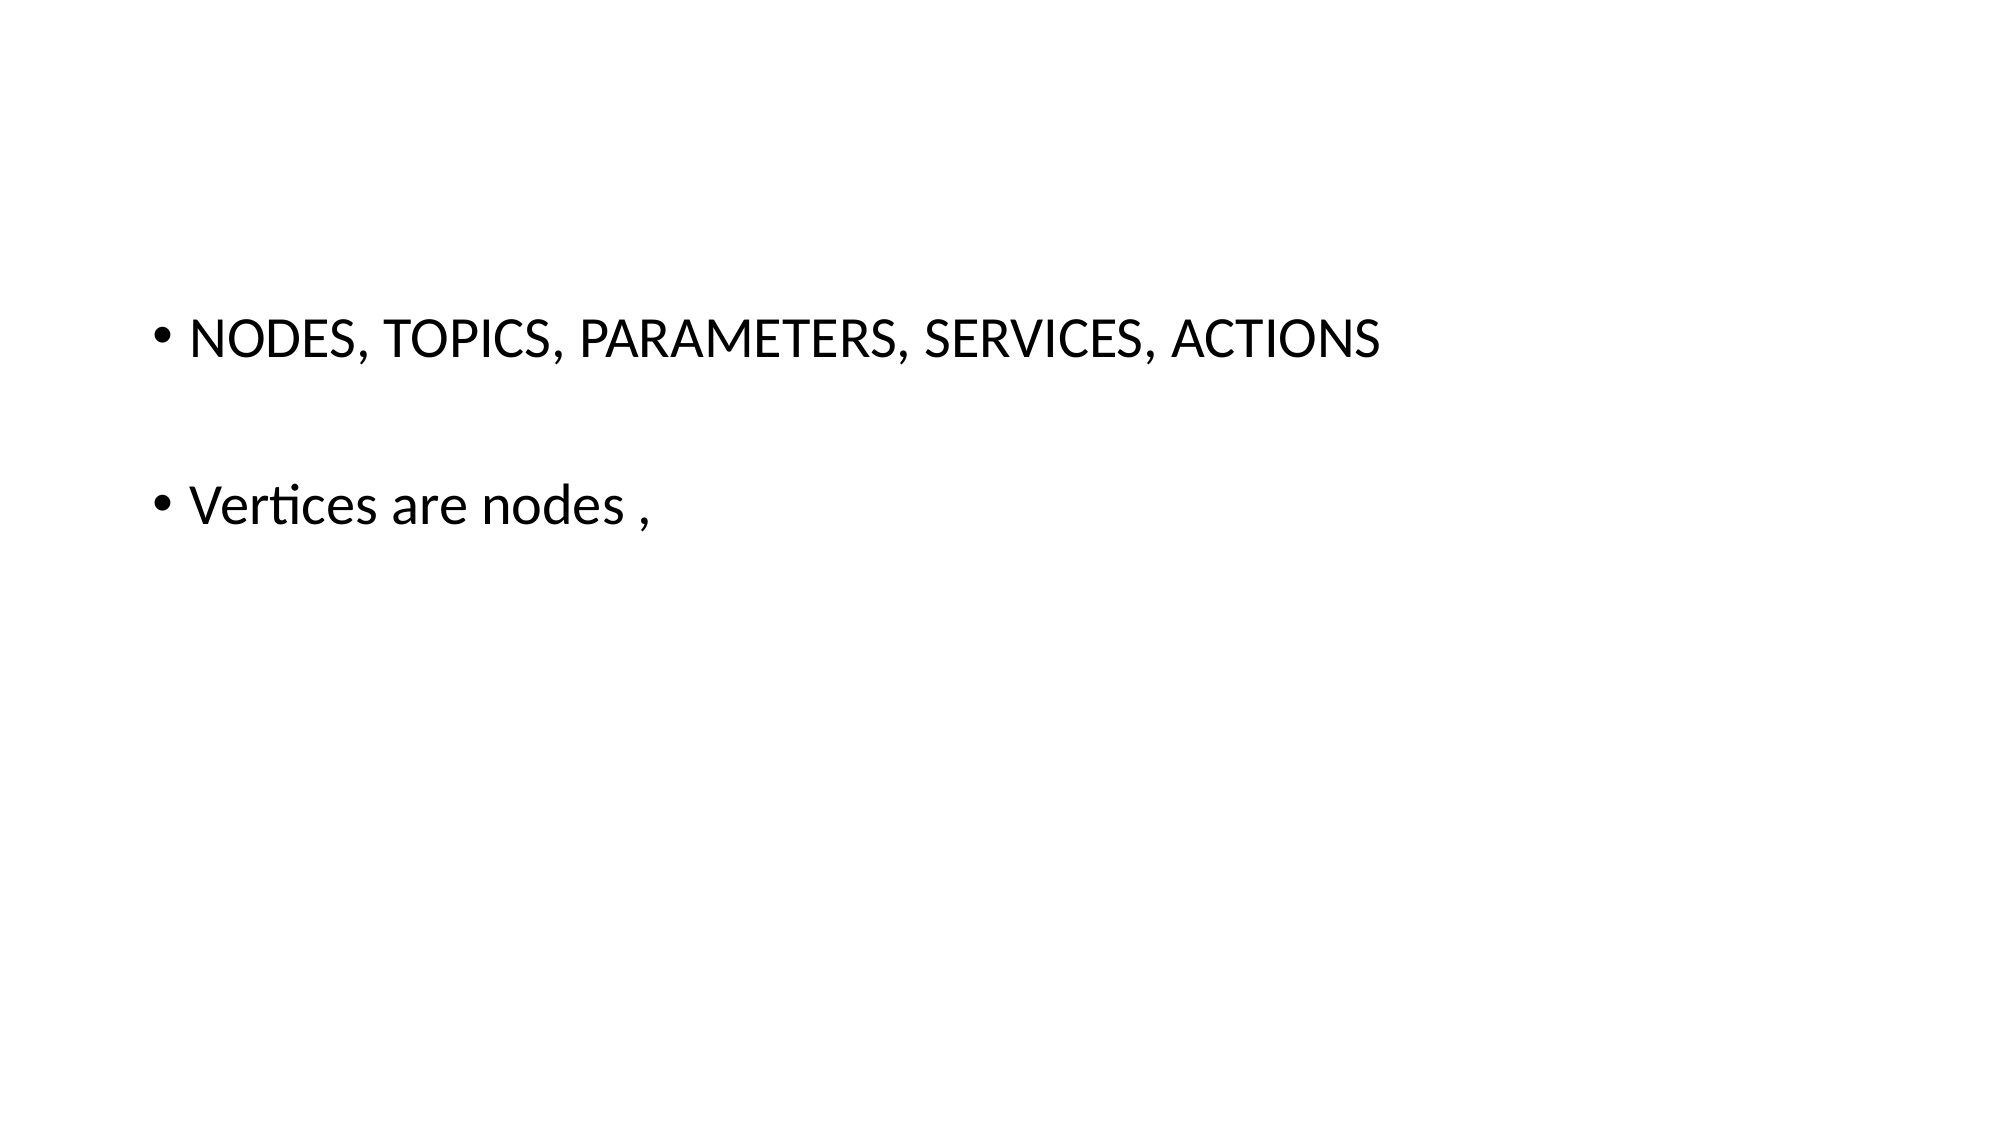

#
NODES, TOPICS, PARAMETERS, SERVICES, ACTIONS

Vertices are nodes ,